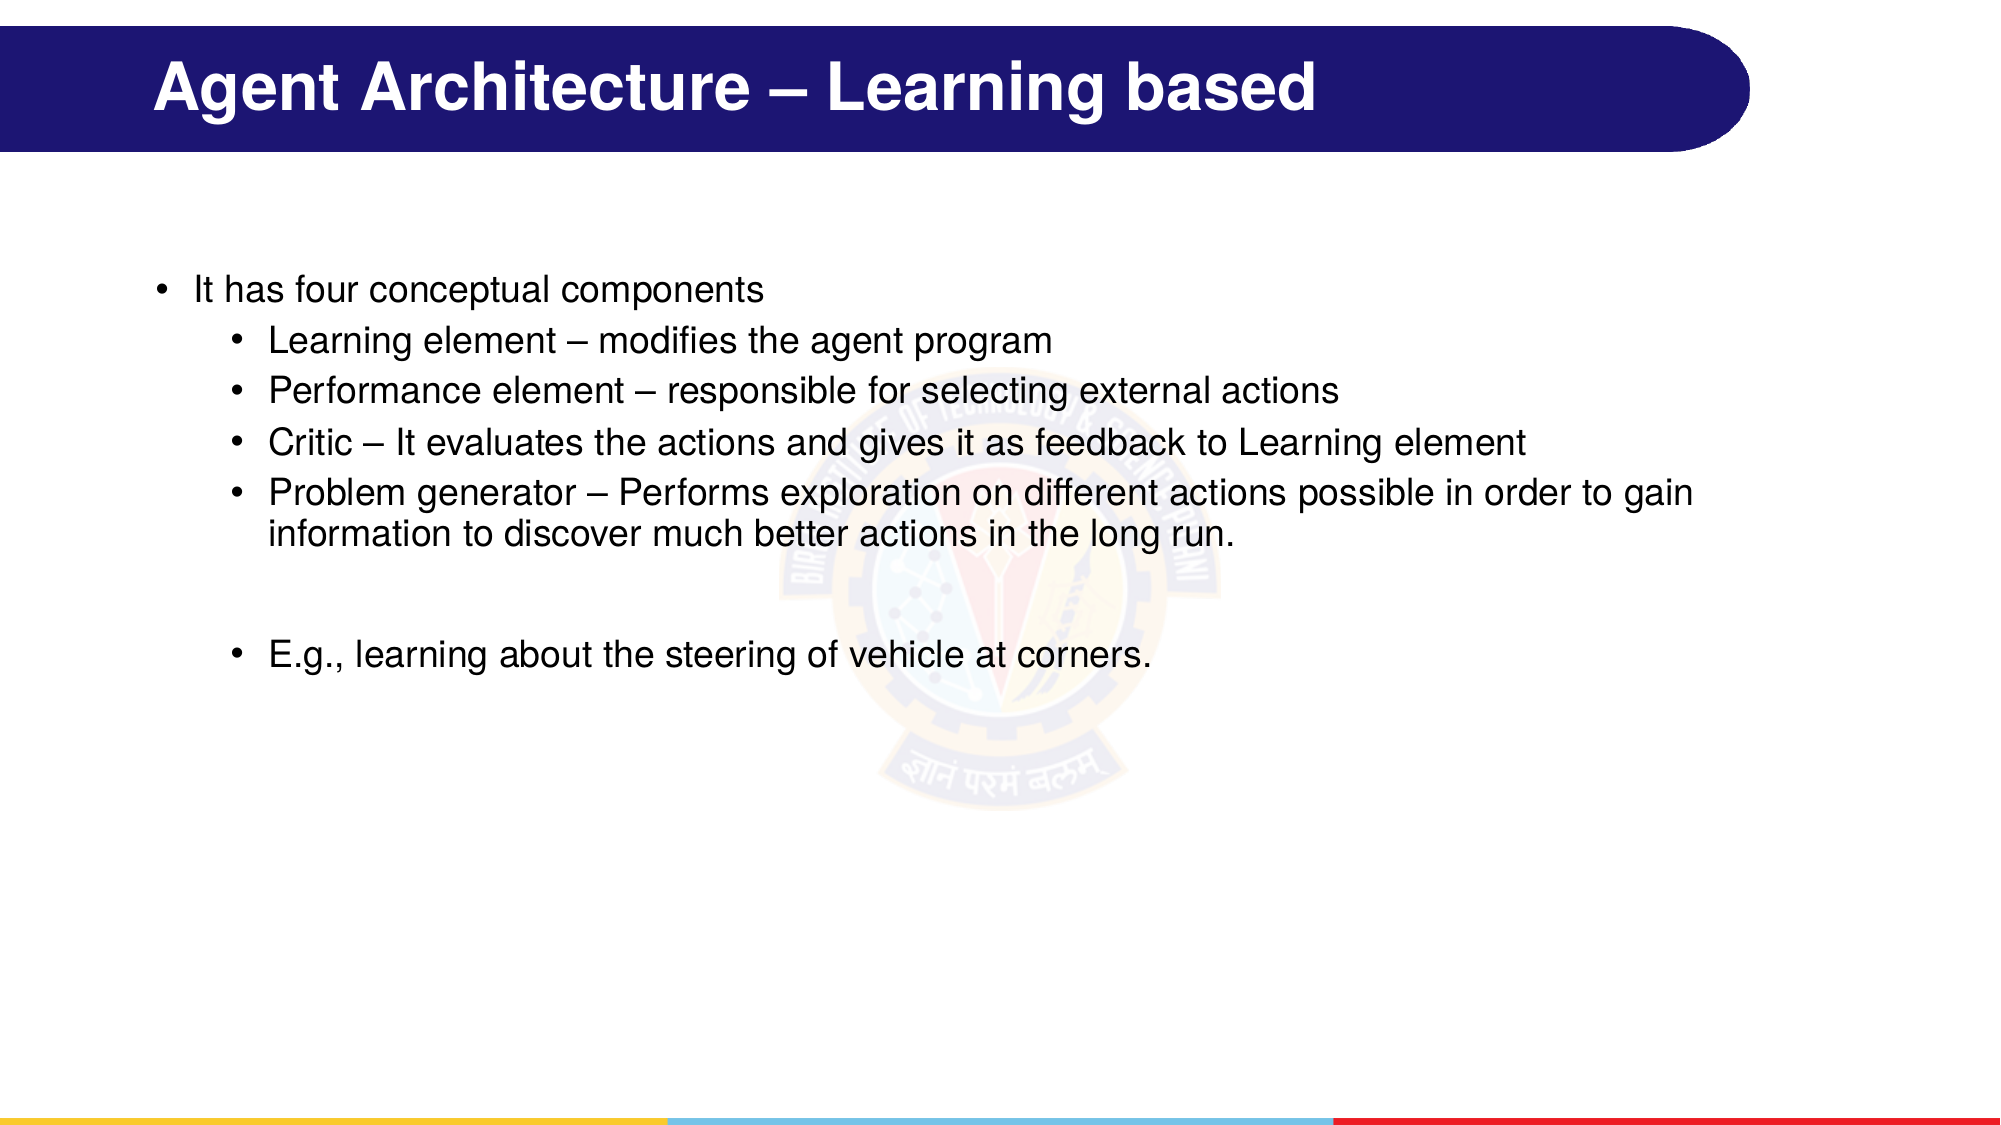

# Agent Architecture – Learning based

It has four conceptual components
Learning element – modifies the agent program
Performance element – responsible for selecting external actions
Critic – It evaluates the actions and gives it as feedback to Learning element
Problem generator – Performs exploration on different actions possible in order to gain information to discover much better actions in the long run.

E.g., learning about the steering of vehicle at corners.